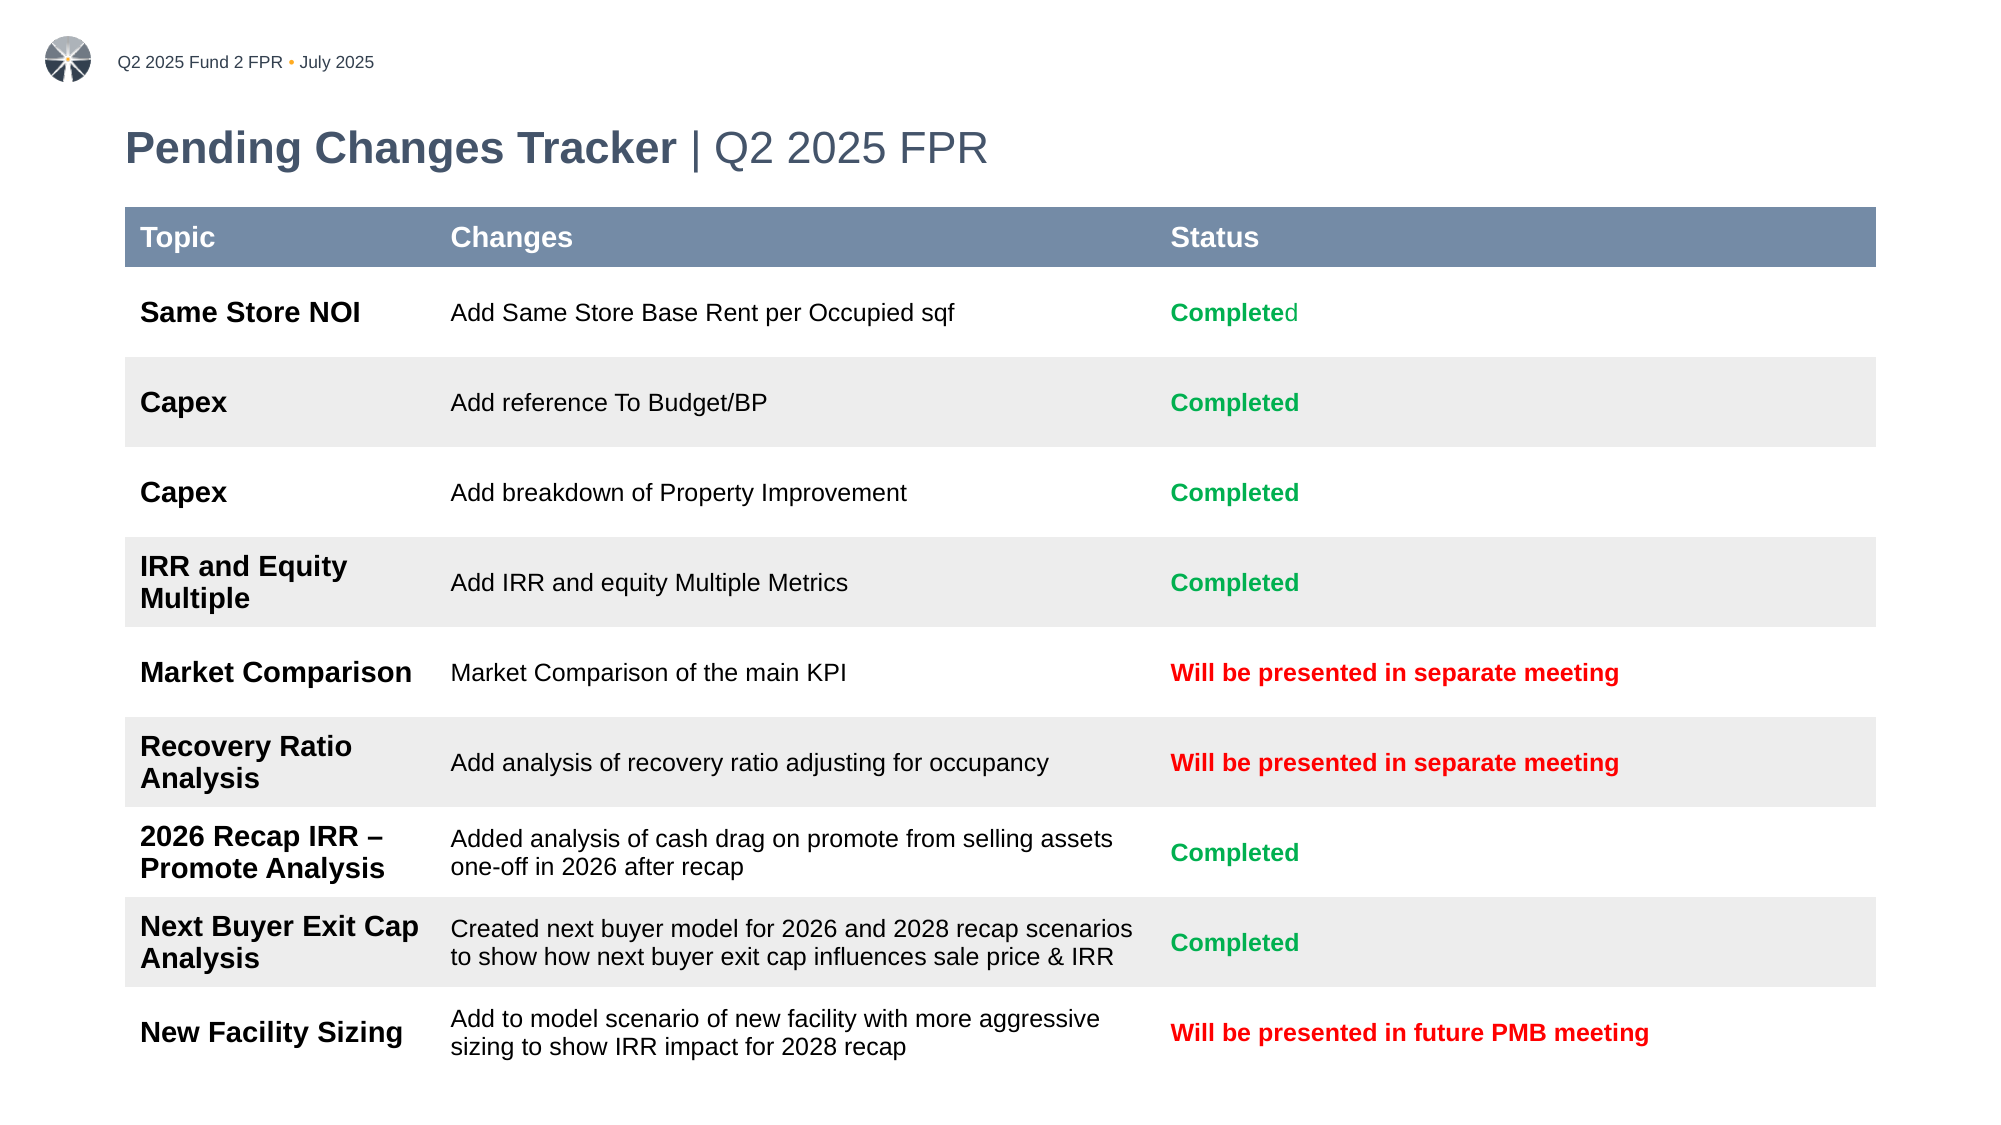

# Pending Changes Tracker | Q2 2025 FPR
| Topic | Changes | Status |
| --- | --- | --- |
| Same Store NOI | Add Same Store Base Rent per Occupied sqf | Completed |
| Capex | Add reference To Budget/BP | Completed |
| Capex | Add breakdown of Property Improvement | Completed |
| IRR and Equity Multiple | Add IRR and equity Multiple Metrics | Completed |
| Market Comparison | Market Comparison of the main KPI | Will be presented in separate meeting |
| Recovery Ratio Analysis | Add analysis of recovery ratio adjusting for occupancy | Will be presented in separate meeting |
| 2026 Recap IRR – Promote Analysis | Added analysis of cash drag on promote from selling assets one-off in 2026 after recap | Completed |
| Next Buyer Exit Cap Analysis | Created next buyer model for 2026 and 2028 recap scenarios to show how next buyer exit cap influences sale price & IRR | Completed |
| New Facility Sizing | Add to model scenario of new facility with more aggressive sizing to show IRR impact for 2028 recap | Will be presented in future PMB meeting |